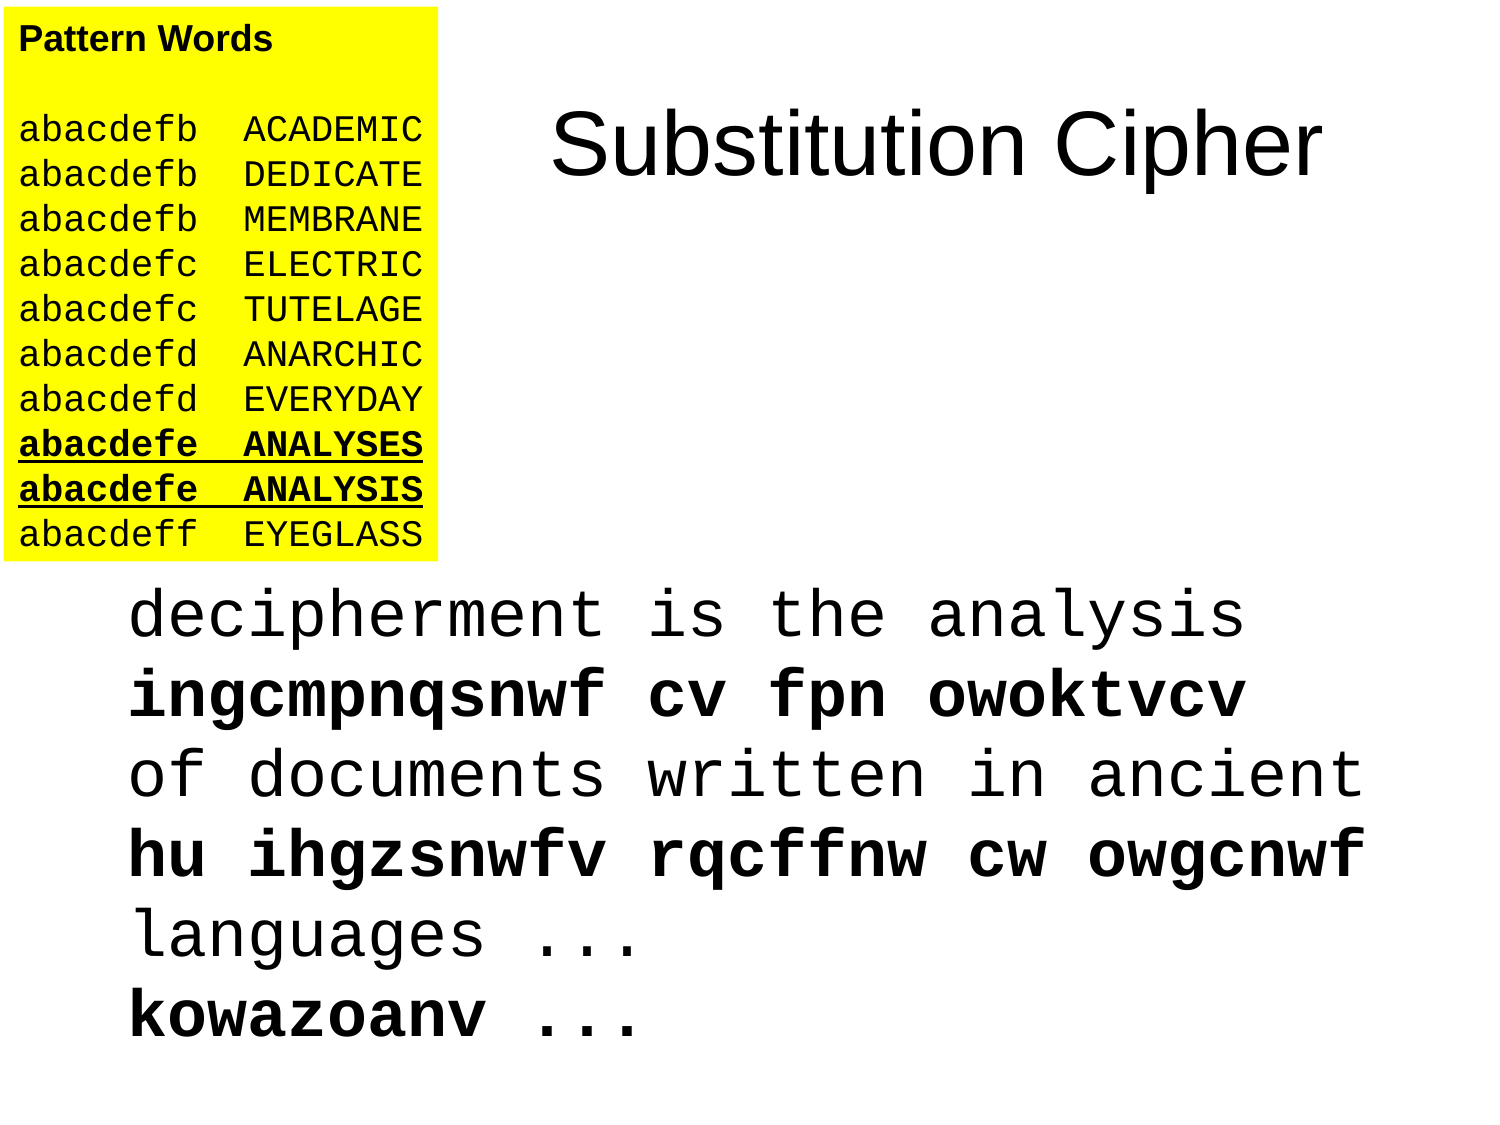

Pattern Words

abacdefb  ACADEMIC
abacdefb  DEDICATE
abacdefb  MEMBRANE
abacdefc  ELECTRIC
abacdefc  TUTELAGE
abacdefd  ANARCHIC
abacdefd  EVERYDAY
abacdefe  ANALYSES
abacdefe  ANALYSIS
abacdeff  EYEGLASS
Substitution Cipher
decipherment is the analysis
ingcmpnqsnwf cv fpn owoktvcv
of documents written in ancient
hu ihgzsnwfv rqcffnw cw owgcnwf
languages ...
kowazoanv ...